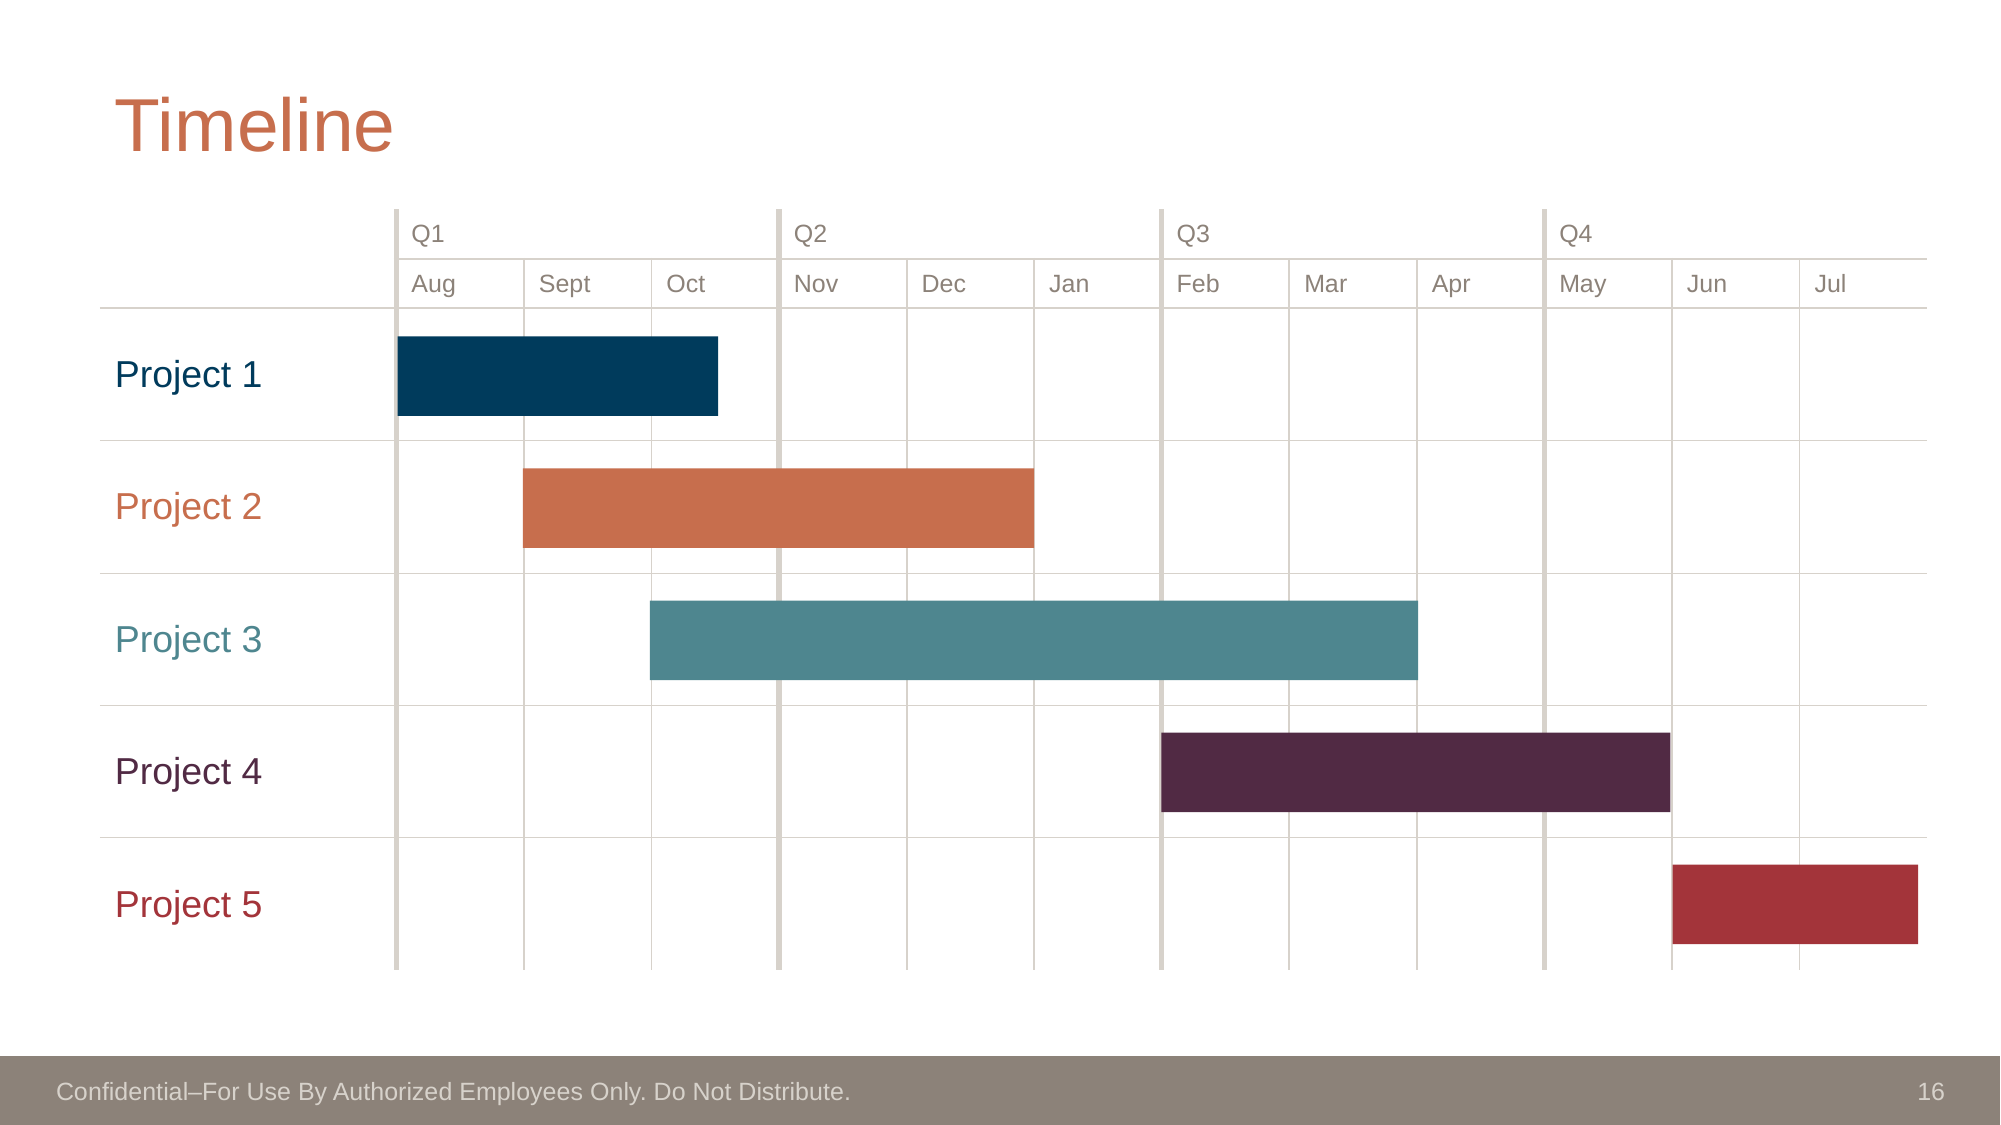

# Timeline
|  | Q1 |  |  | Q2 |  |  | Q3 |  |  | Q4 |  |  |
| --- | --- | --- | --- | --- | --- | --- | --- | --- | --- | --- | --- | --- |
|  | Aug | Sept | Oct | Nov | Dec | Jan | Feb | Mar | Apr | May | Jun | Jul |
| Project 1 |  |  |  |  |  |  |  |  |  |  |  |  |
| Project 2 |  |  |  |  |  |  |  |  |  |  |  |  |
| Project 3 |  |  |  |  |  |  |  |  |  |  |  |  |
| Project 4 |  |  |  |  |  |  |  |  |  |  |  |  |
| Project 5 |  |  |  |  |  |  |  |  |  |  |  |  |